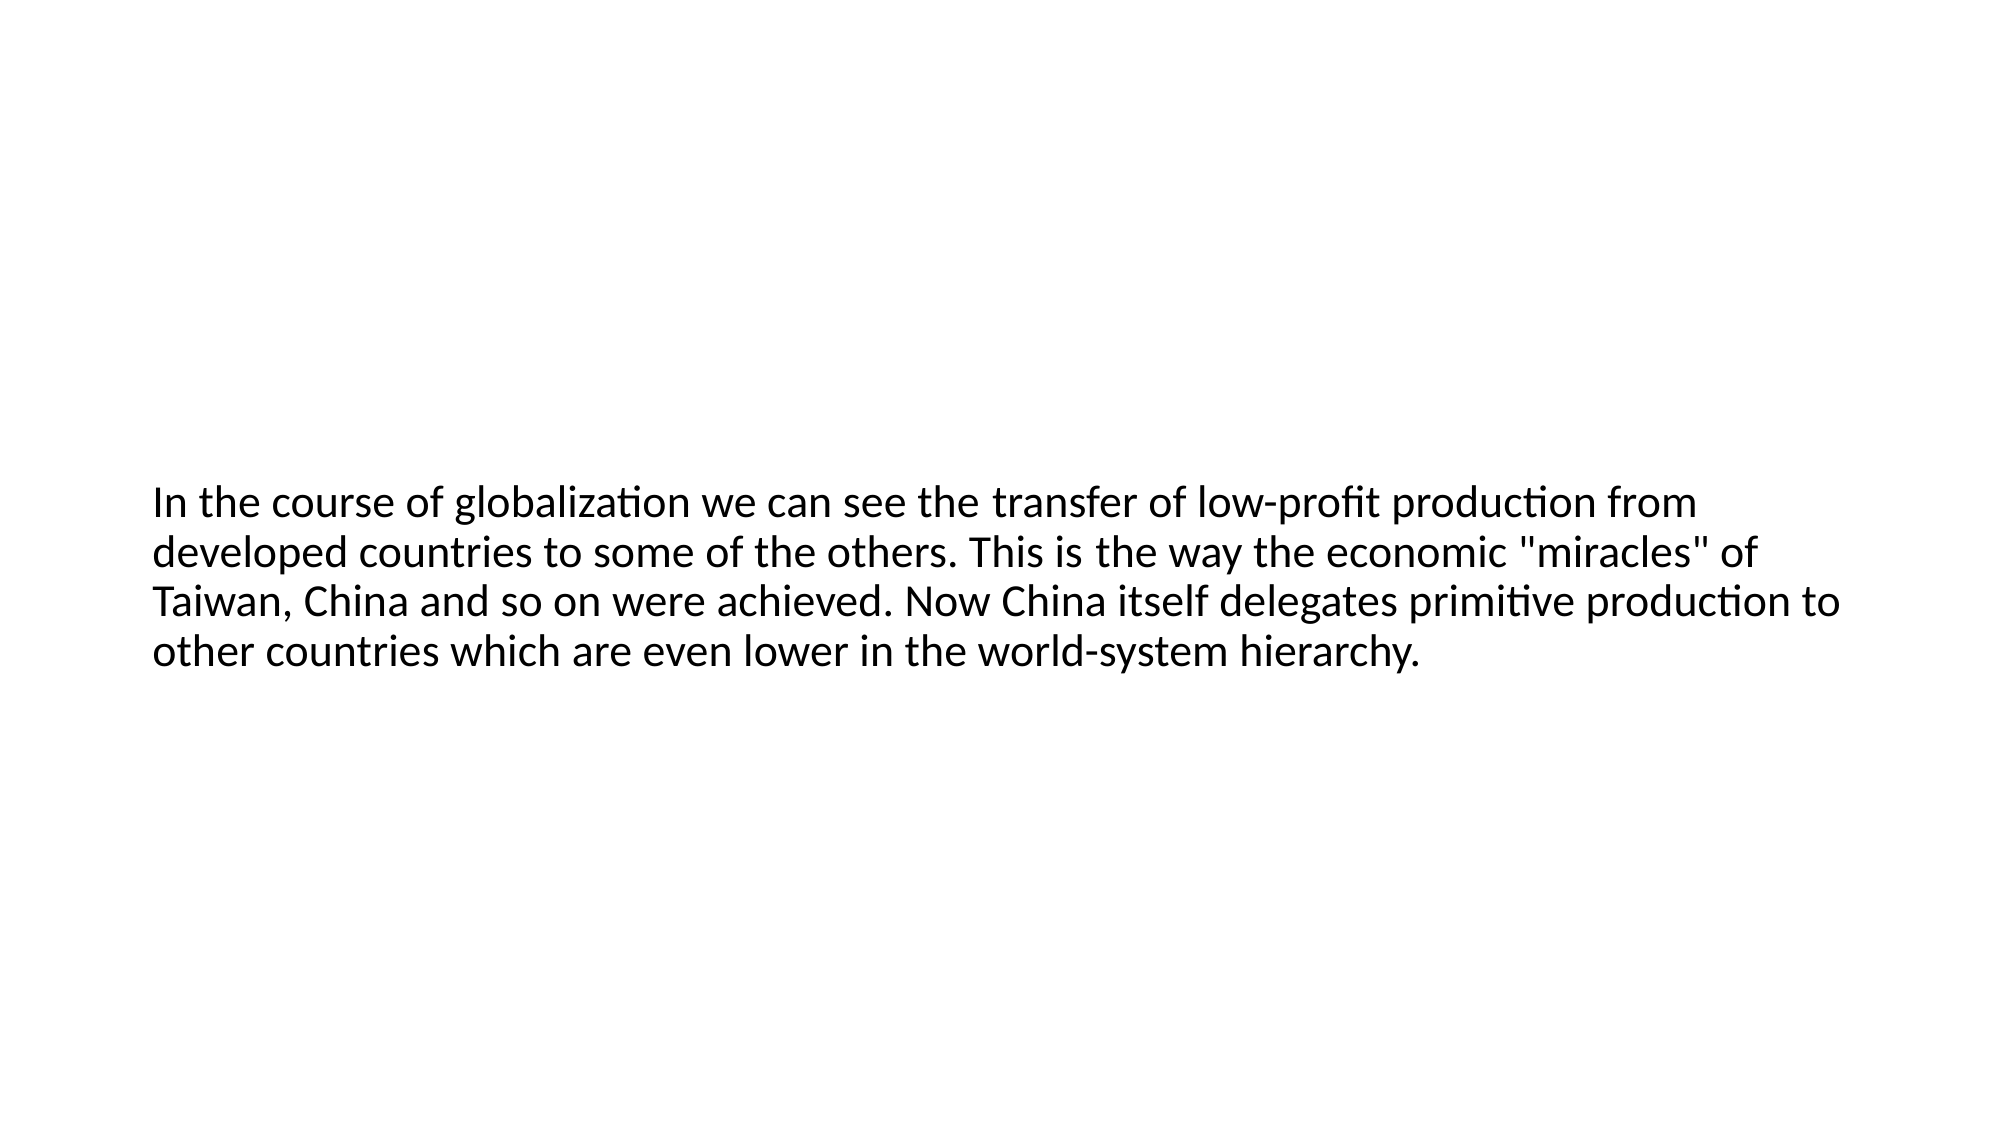

# In the course of globalization we can see the transfer of low-profit production from developed countries to some of the others. This is the way the economic "miracles" of Taiwan, China and so on were achieved. Now China itself delegates primitive production to other countries which are even lower in the world-system hierarchy.